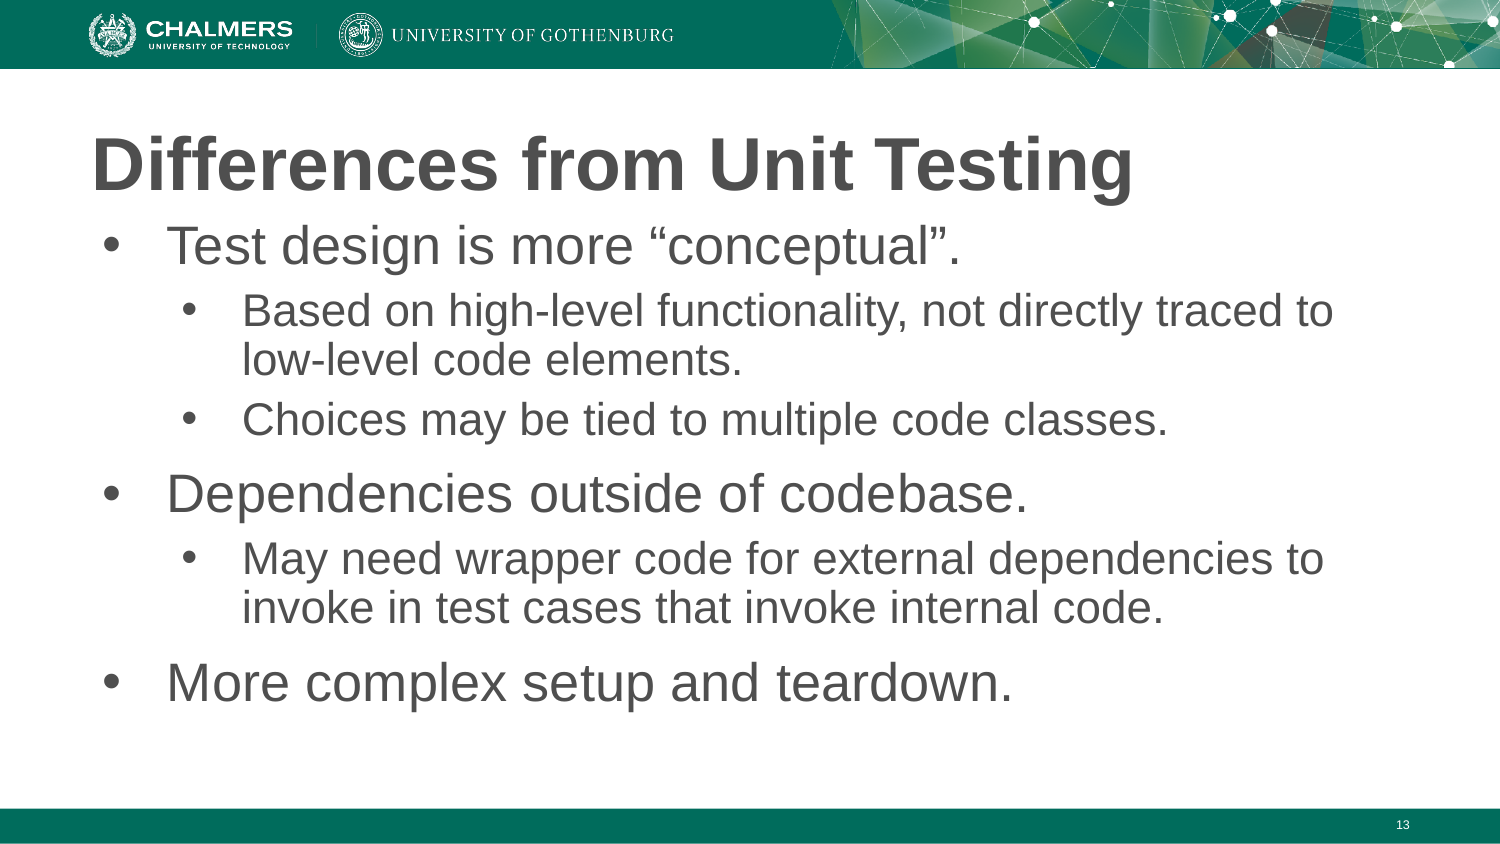

# Differences from Unit Testing
Test design is more “conceptual”.
Based on high-level functionality, not directly traced to low-level code elements.
Choices may be tied to multiple code classes.
Dependencies outside of codebase.
May need wrapper code for external dependencies to invoke in test cases that invoke internal code.
More complex setup and teardown.
13